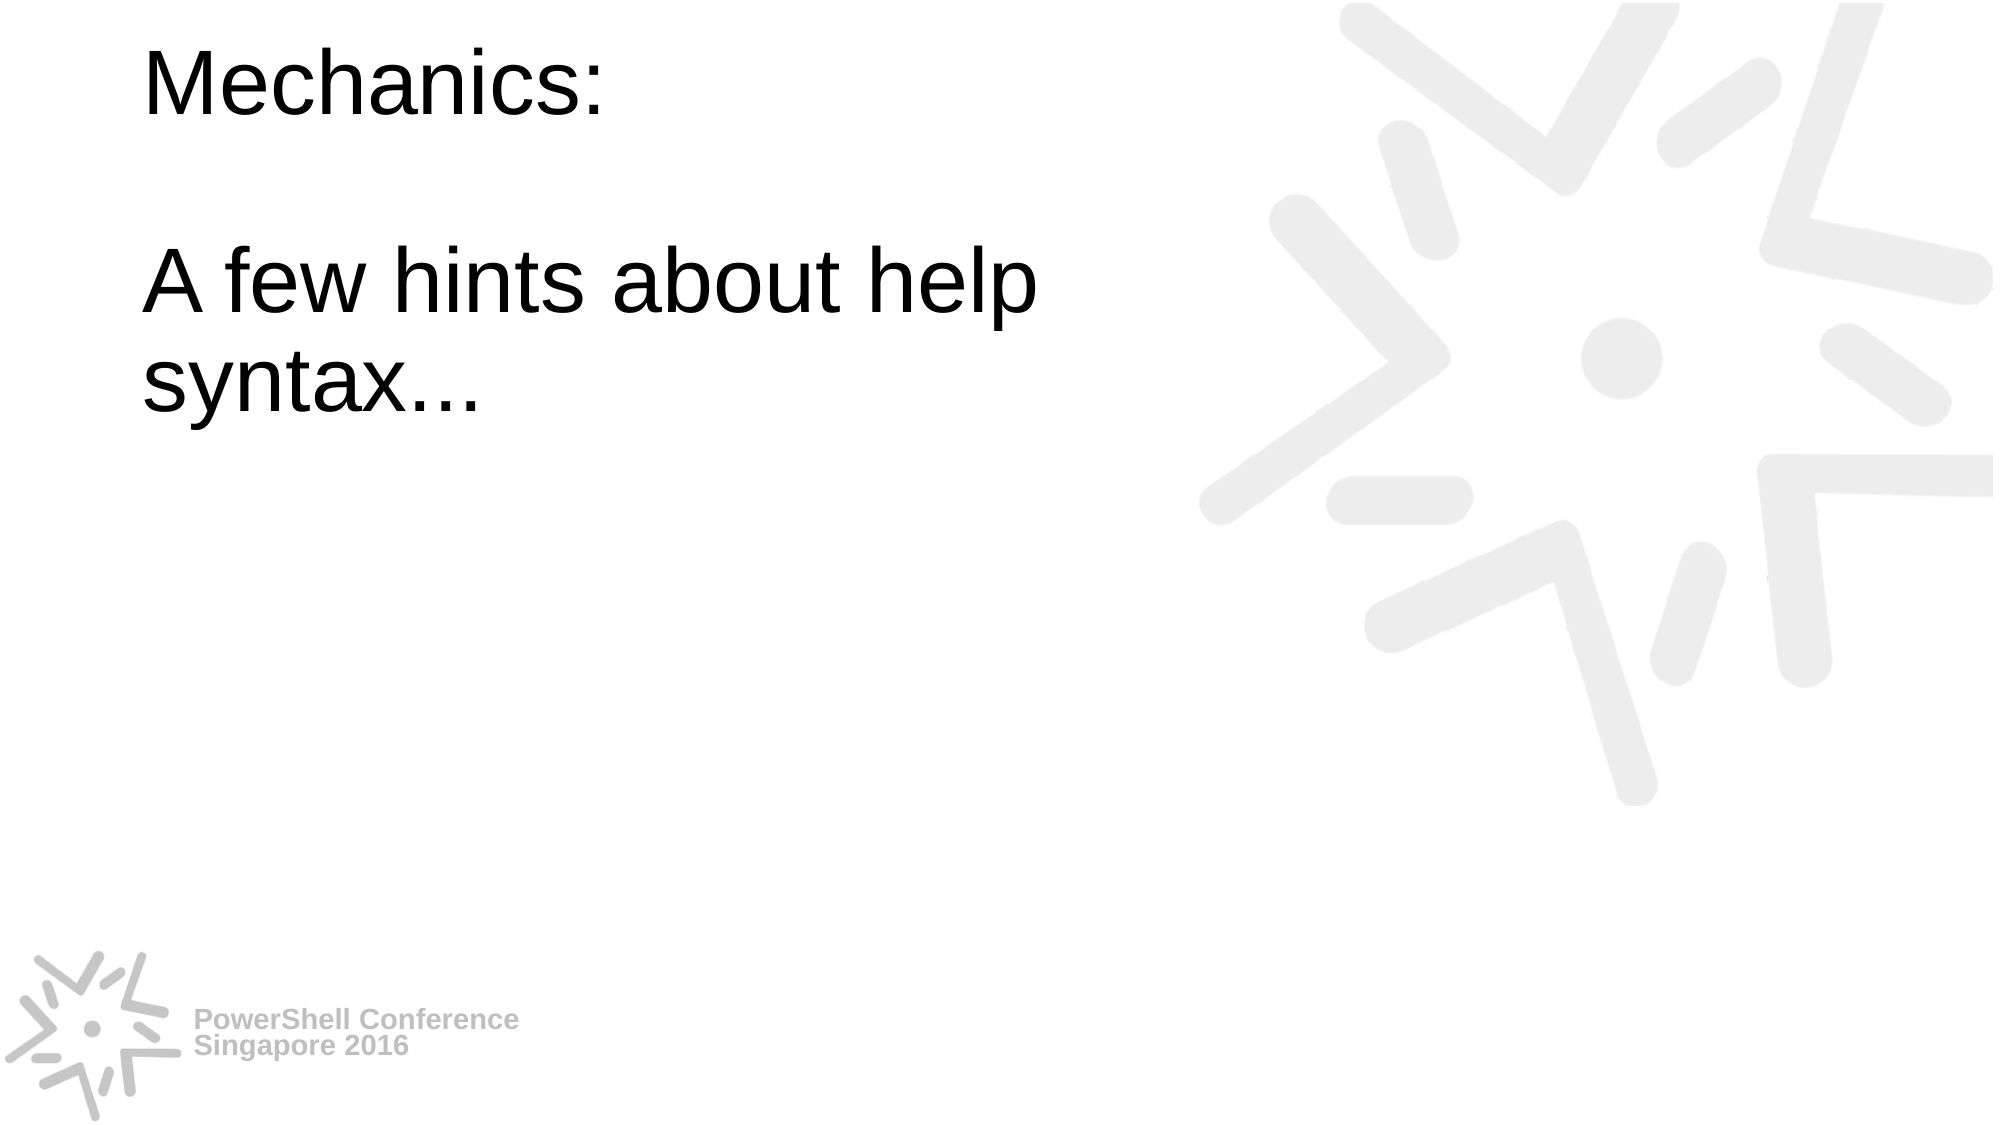

# Mechanics: A few hints about help syntax...